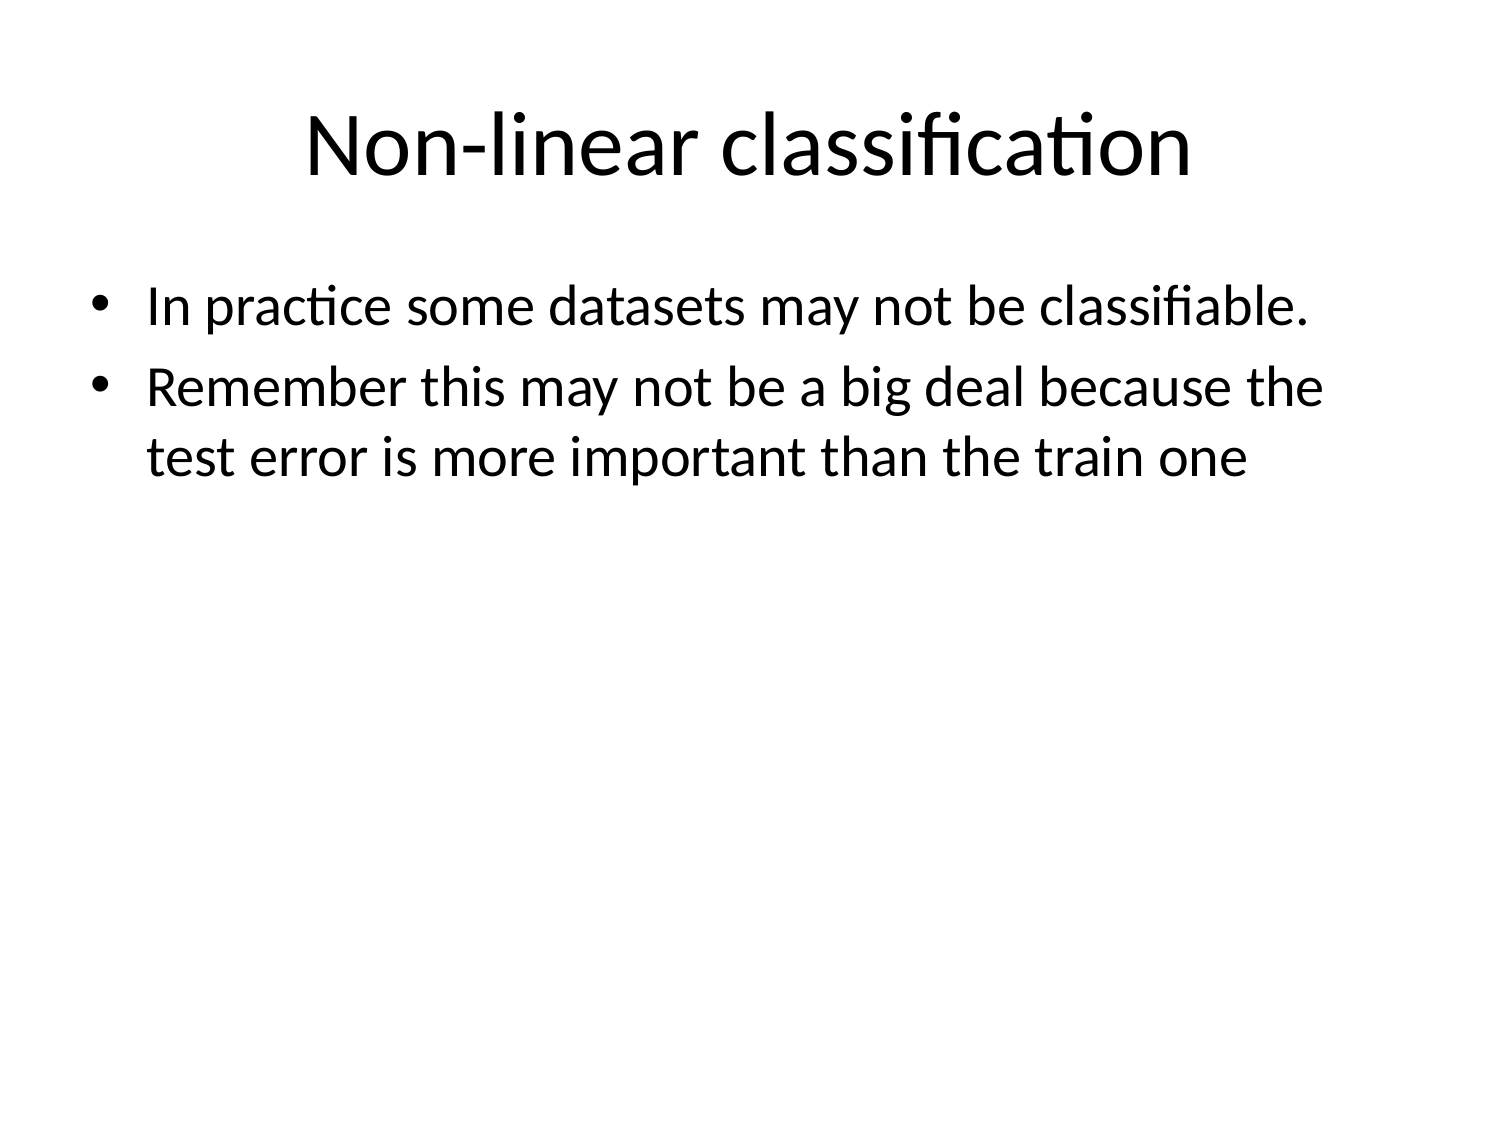

# Non-linear classification
In practice some datasets may not be classifiable.
Remember this may not be a big deal because the test error is more important than the train one